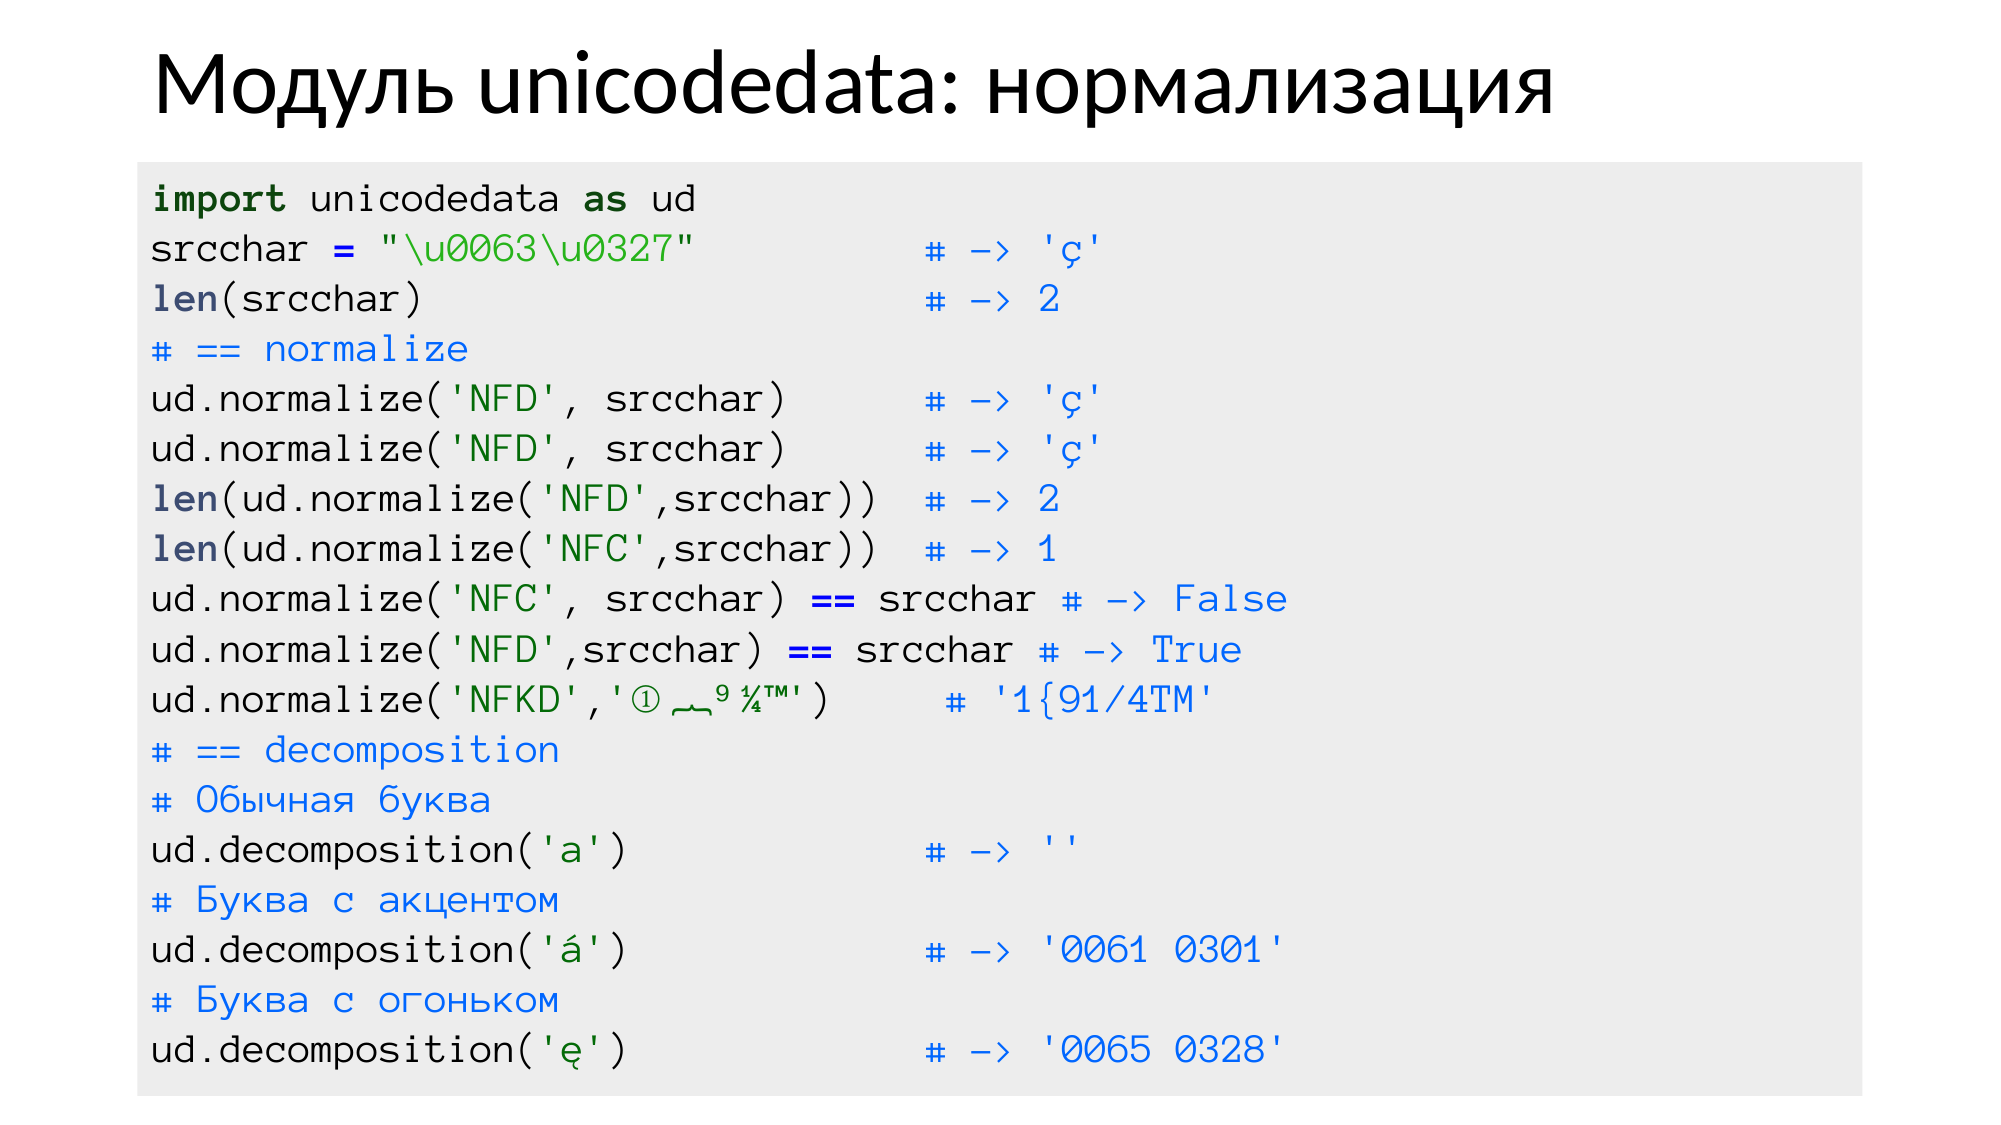

# Модуль unicodedata: нормализация
import unicodedata as ud
srcchar = "\u0063\u0327"          # -> 'ç'
len(srcchar)                      # -> 2
# == normalize
ud.normalize('NFD', srcchar)      # -> 'ç'
ud.normalize('NFD', srcchar)      # -> 'ç'
len(ud.normalize('NFD',srcchar))  # -> 2
len(ud.normalize('NFC',srcchar))  # -> 1
ud.normalize('NFC', srcchar) == srcchar # -> False
ud.normalize('NFD',srcchar) == srcchar # -> True
ud.normalize('NFKD','①︷⁹¼™')     # '1{91⁄4TM'
# == decomposition
# Обычная буква
ud.decomposition('a')             # -> ''
# Буква с акцентом
ud.decomposition('á')             # -> '0061 0301'
# Буква с огоньком
ud.decomposition('ę')             # -> '0065 0328'